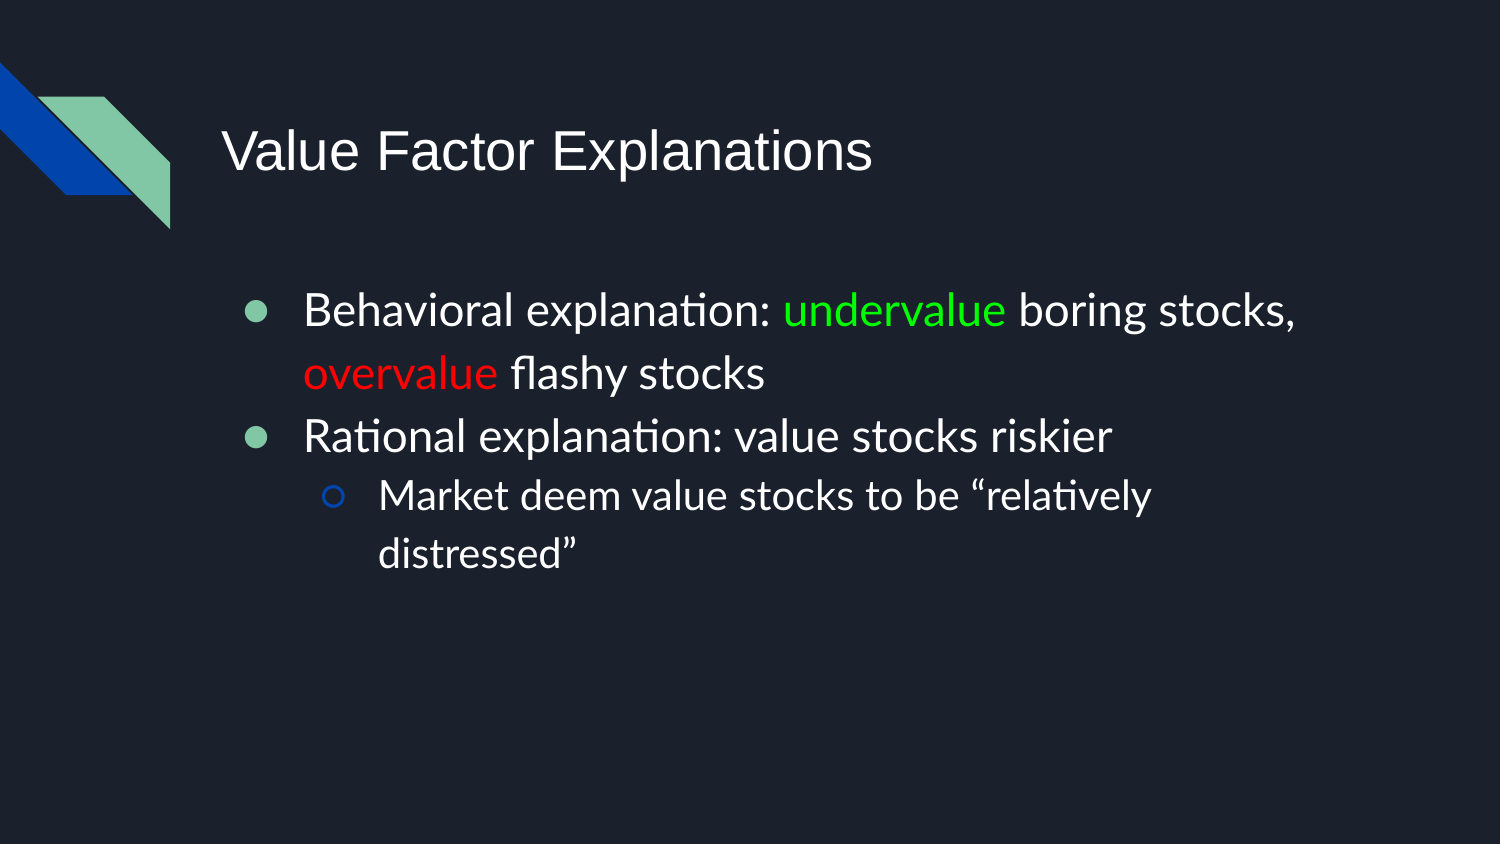

# Value Factor Explanations
Behavioral explanation: undervalue boring stocks, overvalue flashy stocks
Rational explanation: value stocks riskier
Market deem value stocks to be “relatively distressed”